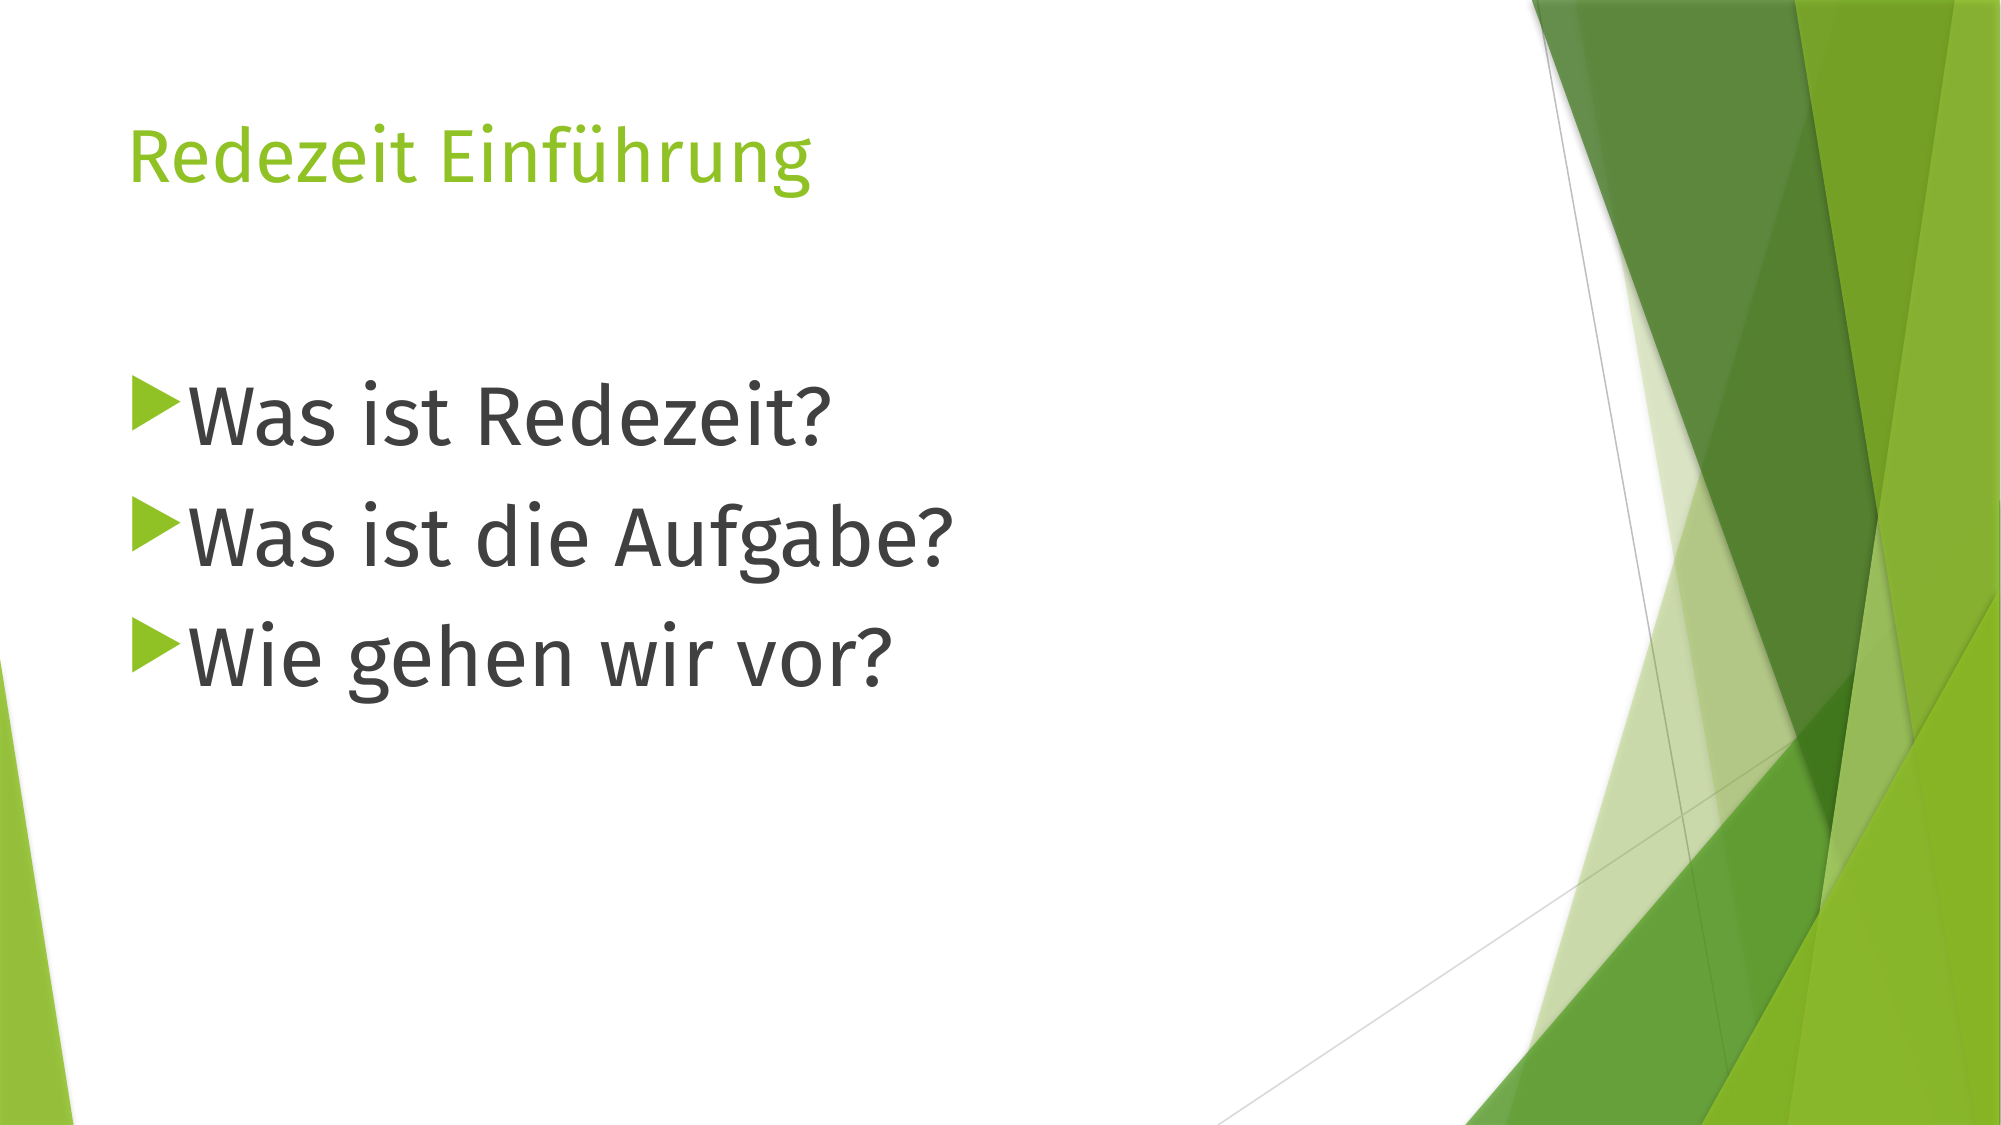

# Redezeit Einführung
Was ist Redezeit?
Was ist die Aufgabe?
Wie gehen wir vor?